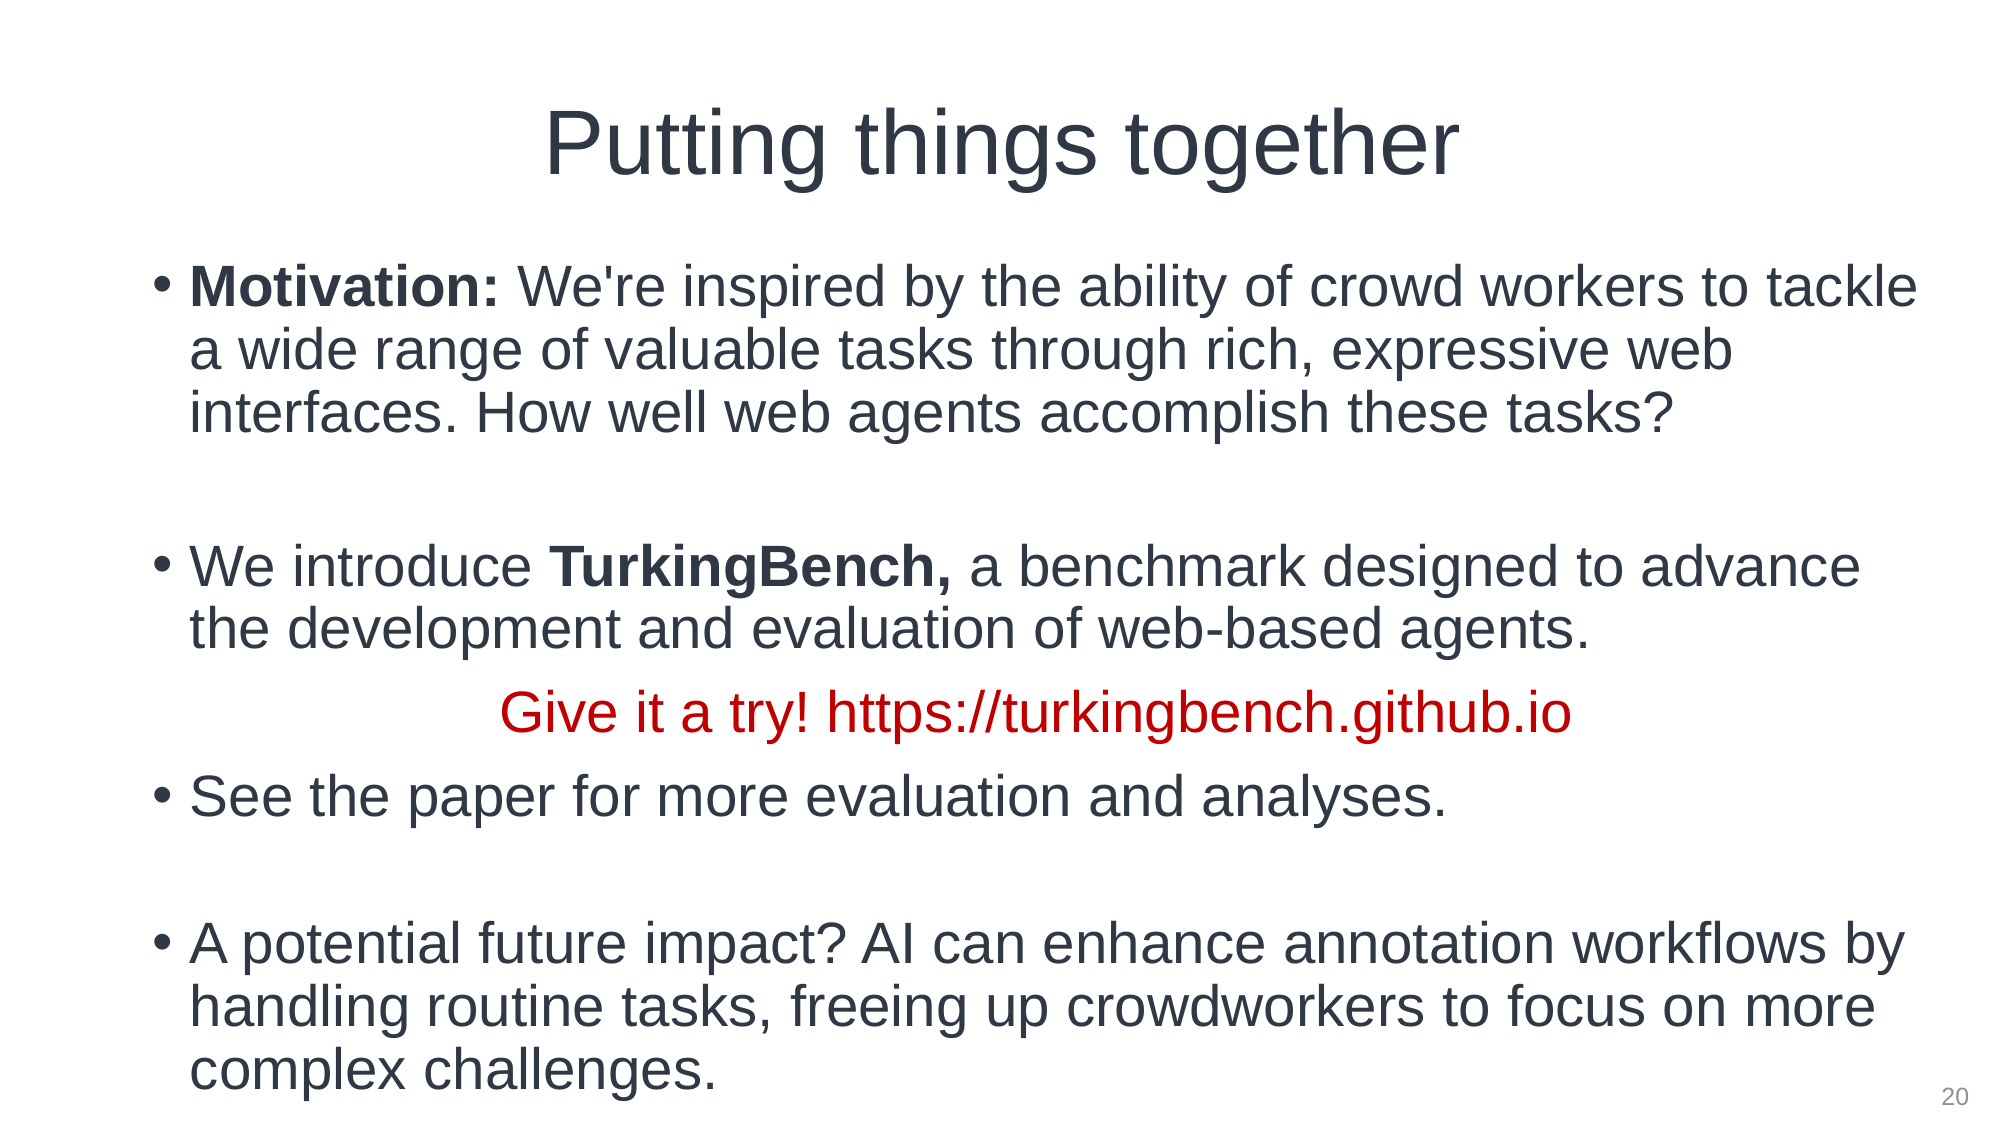

# Putting things together
Motivation: We're inspired by the ability of crowd workers to tackle a wide range of valuable tasks through rich, expressive web interfaces. How well web agents accomplish these tasks?
We introduce TurkingBench, a benchmark designed to advance the development and evaluation of web-based agents.
Give it a try! https://turkingbench.github.io
See the paper for more evaluation and analyses.
A potential future impact? AI can enhance annotation workflows by handling routine tasks, freeing up crowdworkers to focus on more complex challenges.
20